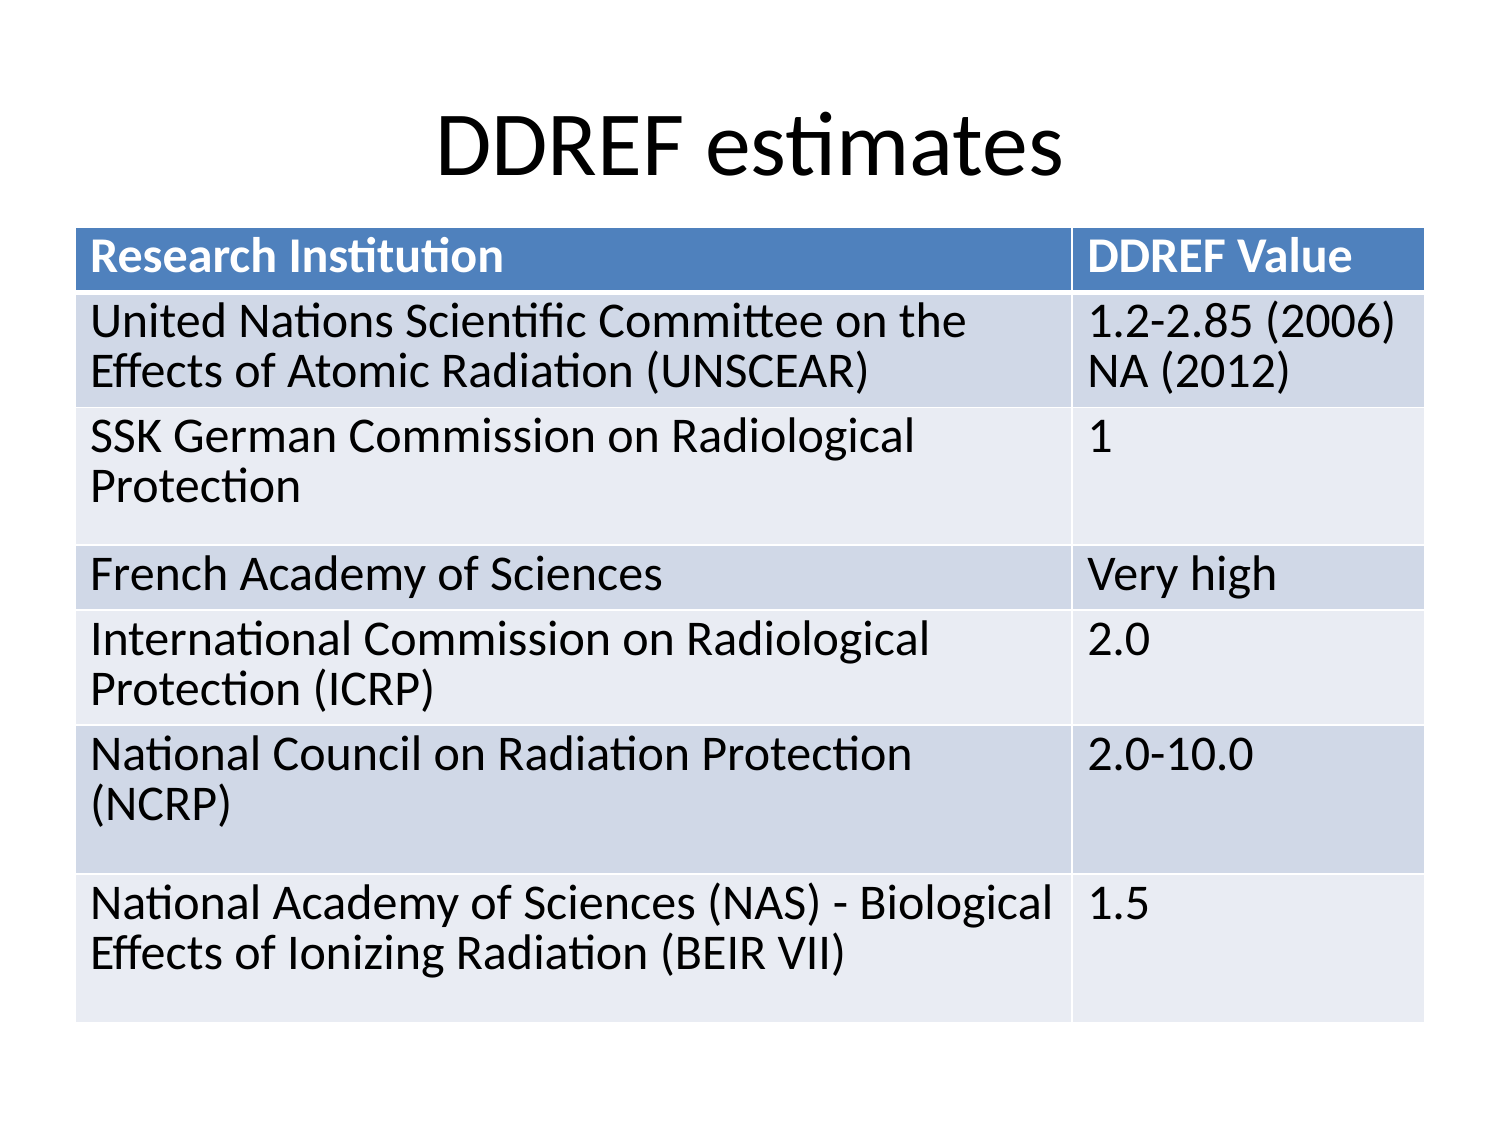

# DDREF estimates
| Research Institution | DDREF Value |
| --- | --- |
| United Nations Scientific Committee on the Effects of Atomic Radiation (UNSCEAR) | 1.2-2.85 (2006) NA (2012) |
| SSK German Commission on Radiological Protection | 1 |
| French Academy of Sciences | Very high |
| International Commission on Radiological Protection (ICRP) | 2.0 |
| National Council on Radiation Protection (NCRP) | 2.0-10.0 |
| National Academy of Sciences (NAS) - Biological Effects of Ionizing Radiation (BEIR VII) | 1.5 |